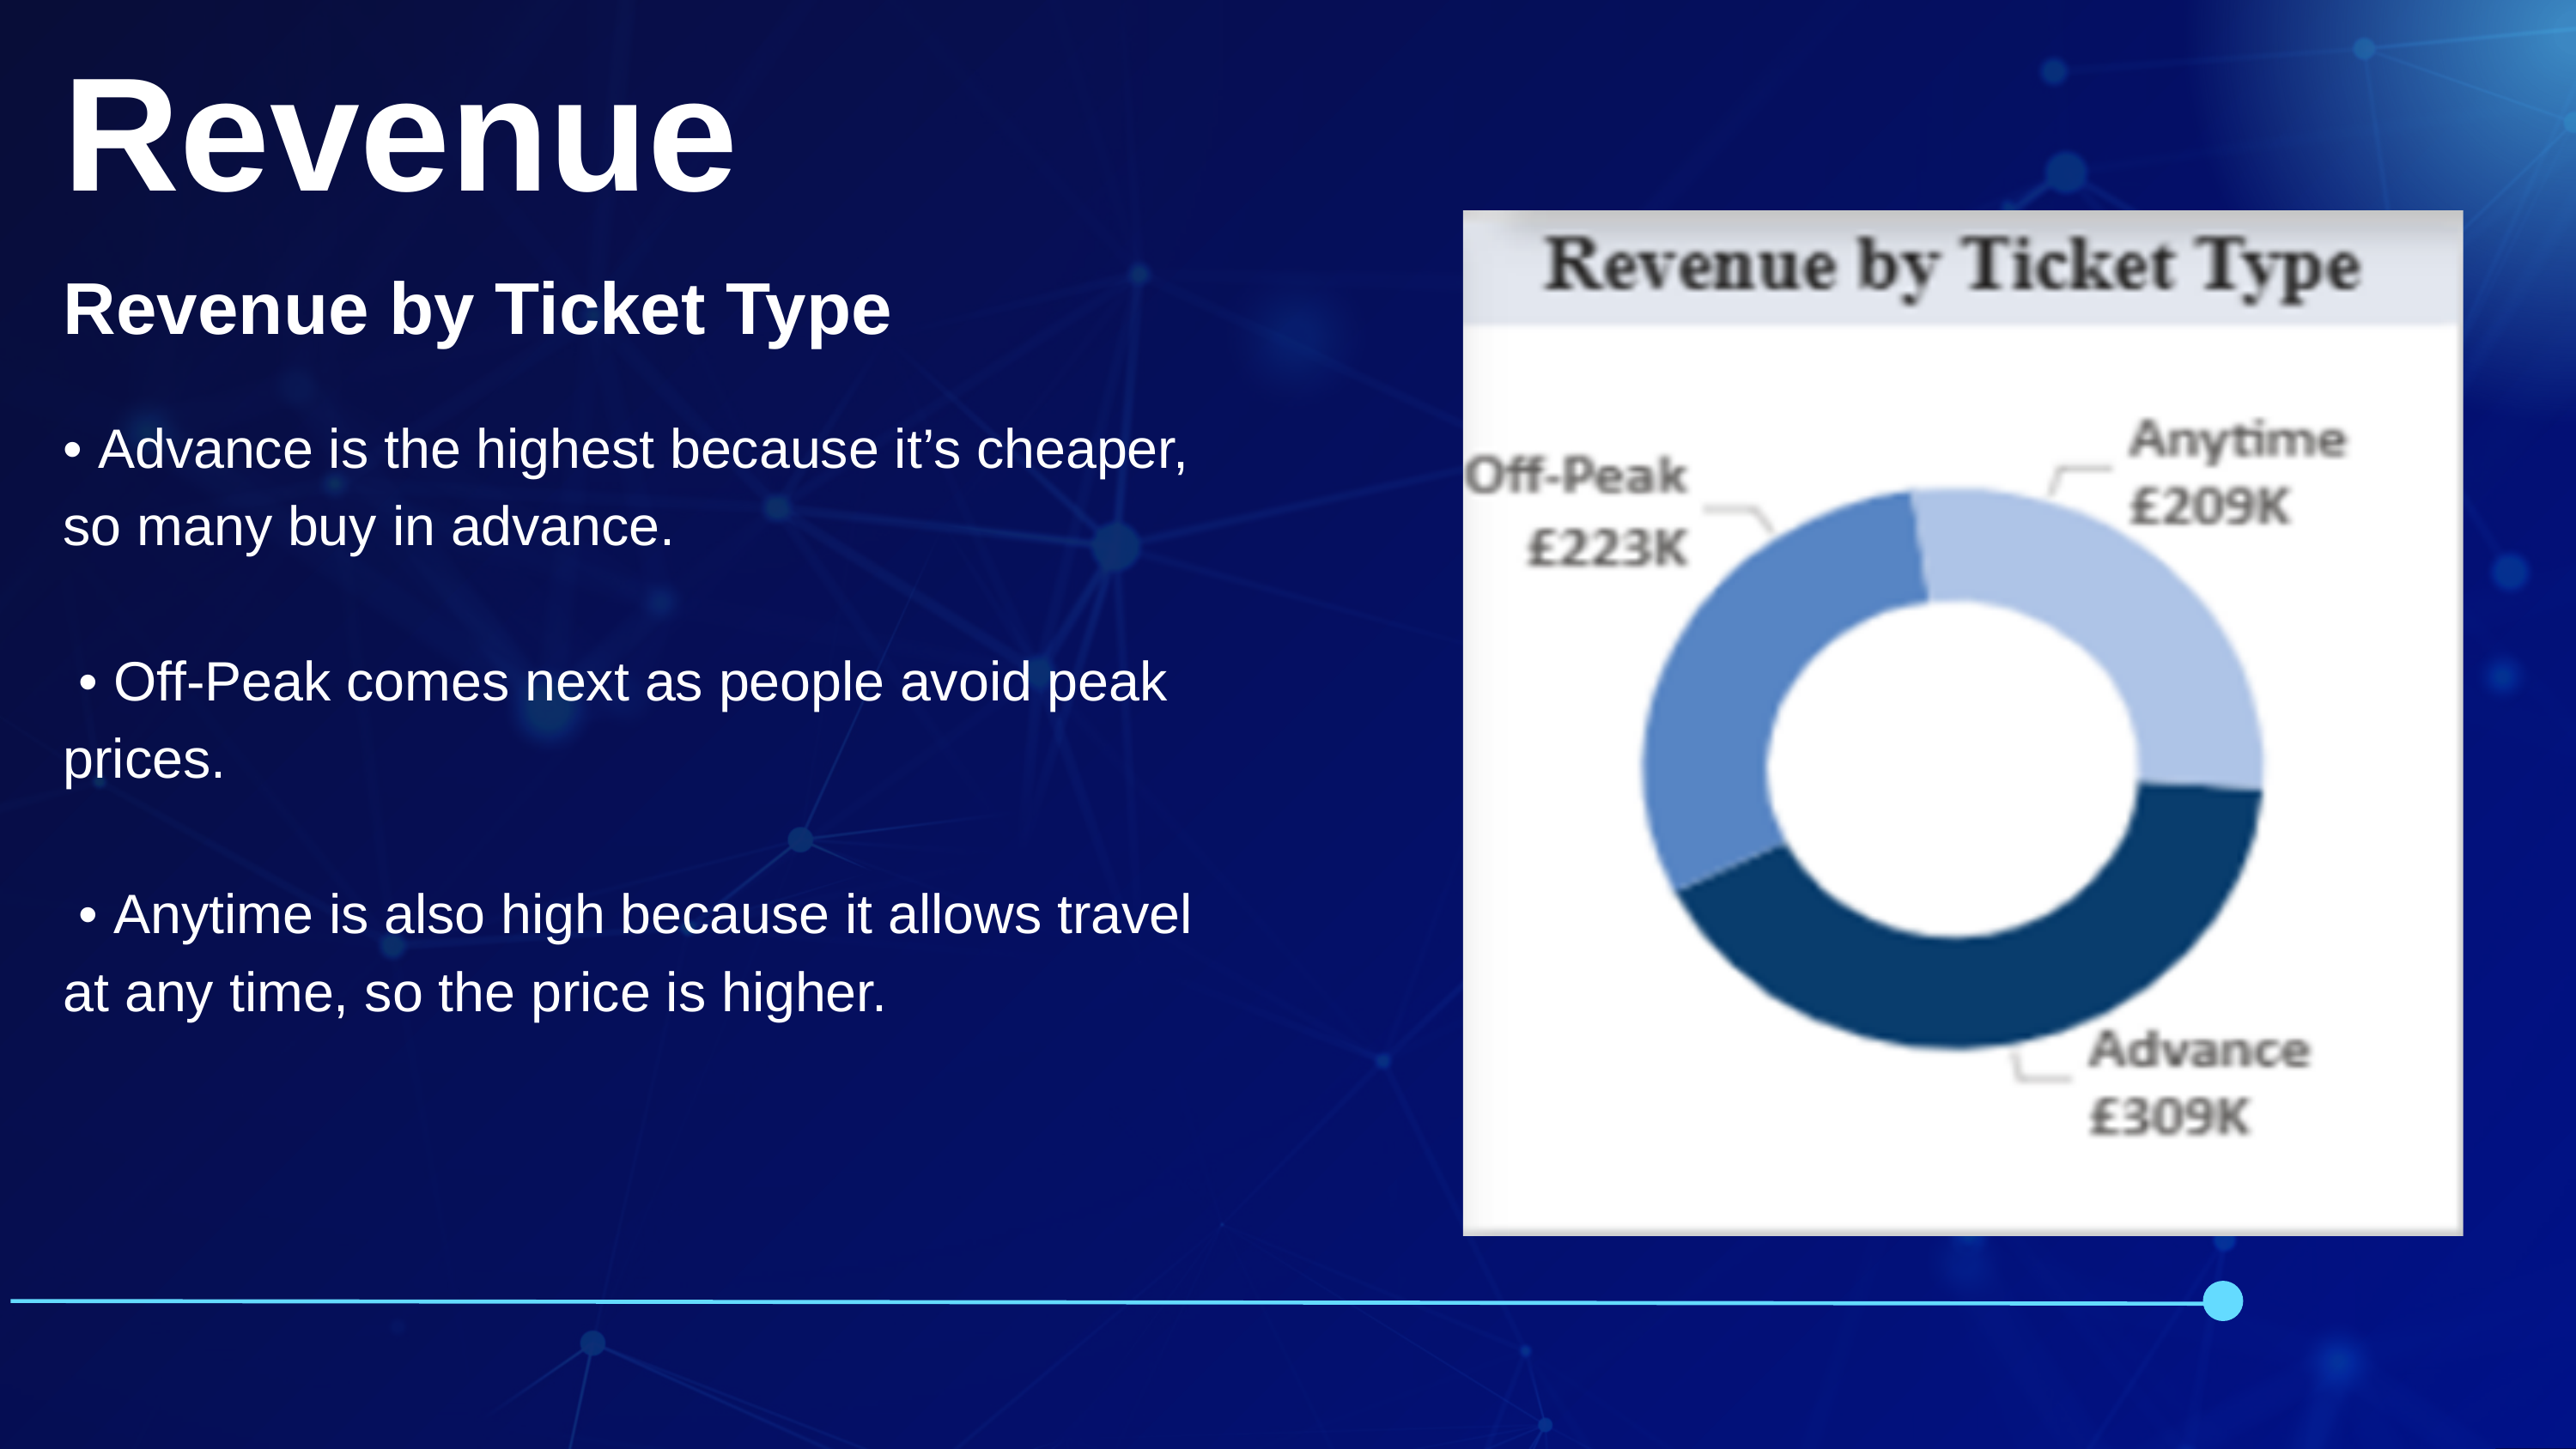

Revenue

Revenue by Ticket Type

• Advance is the highest because it’s cheaper, so many buy in advance.

 • Off-Peak comes next as people avoid peak prices.

 • Anytime is also high because it allows travel at any time, so the price is higher.